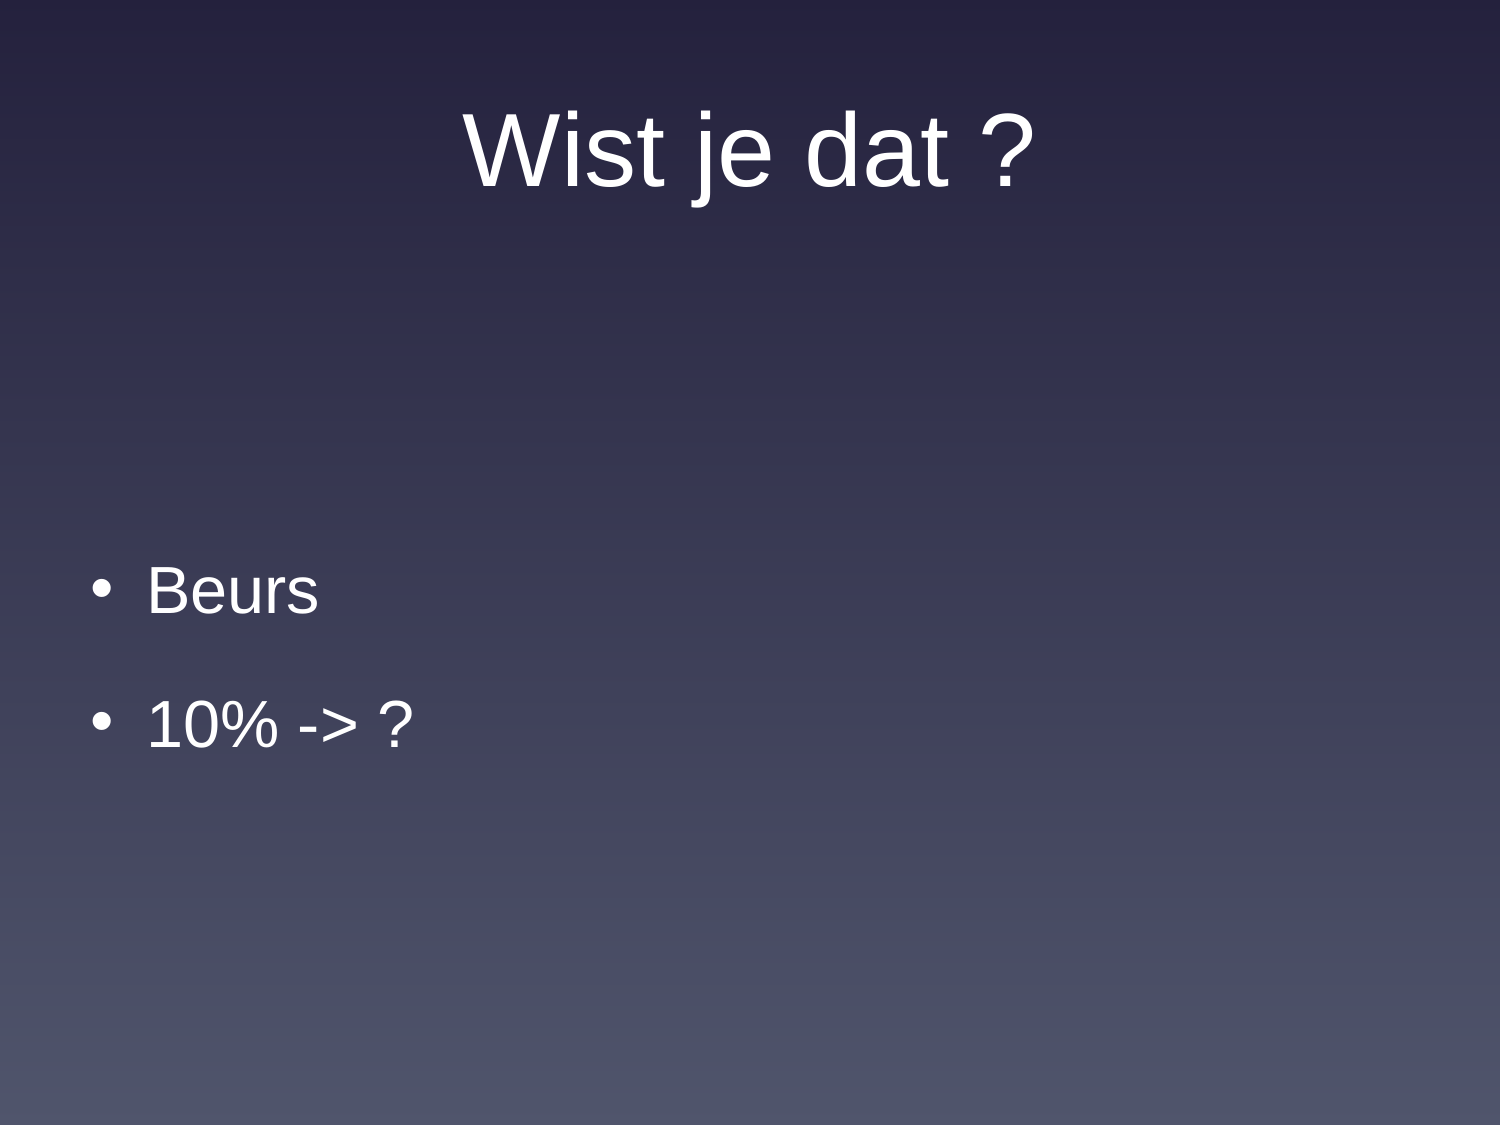

# Wist je dat ?
Beurs
10% -> ?